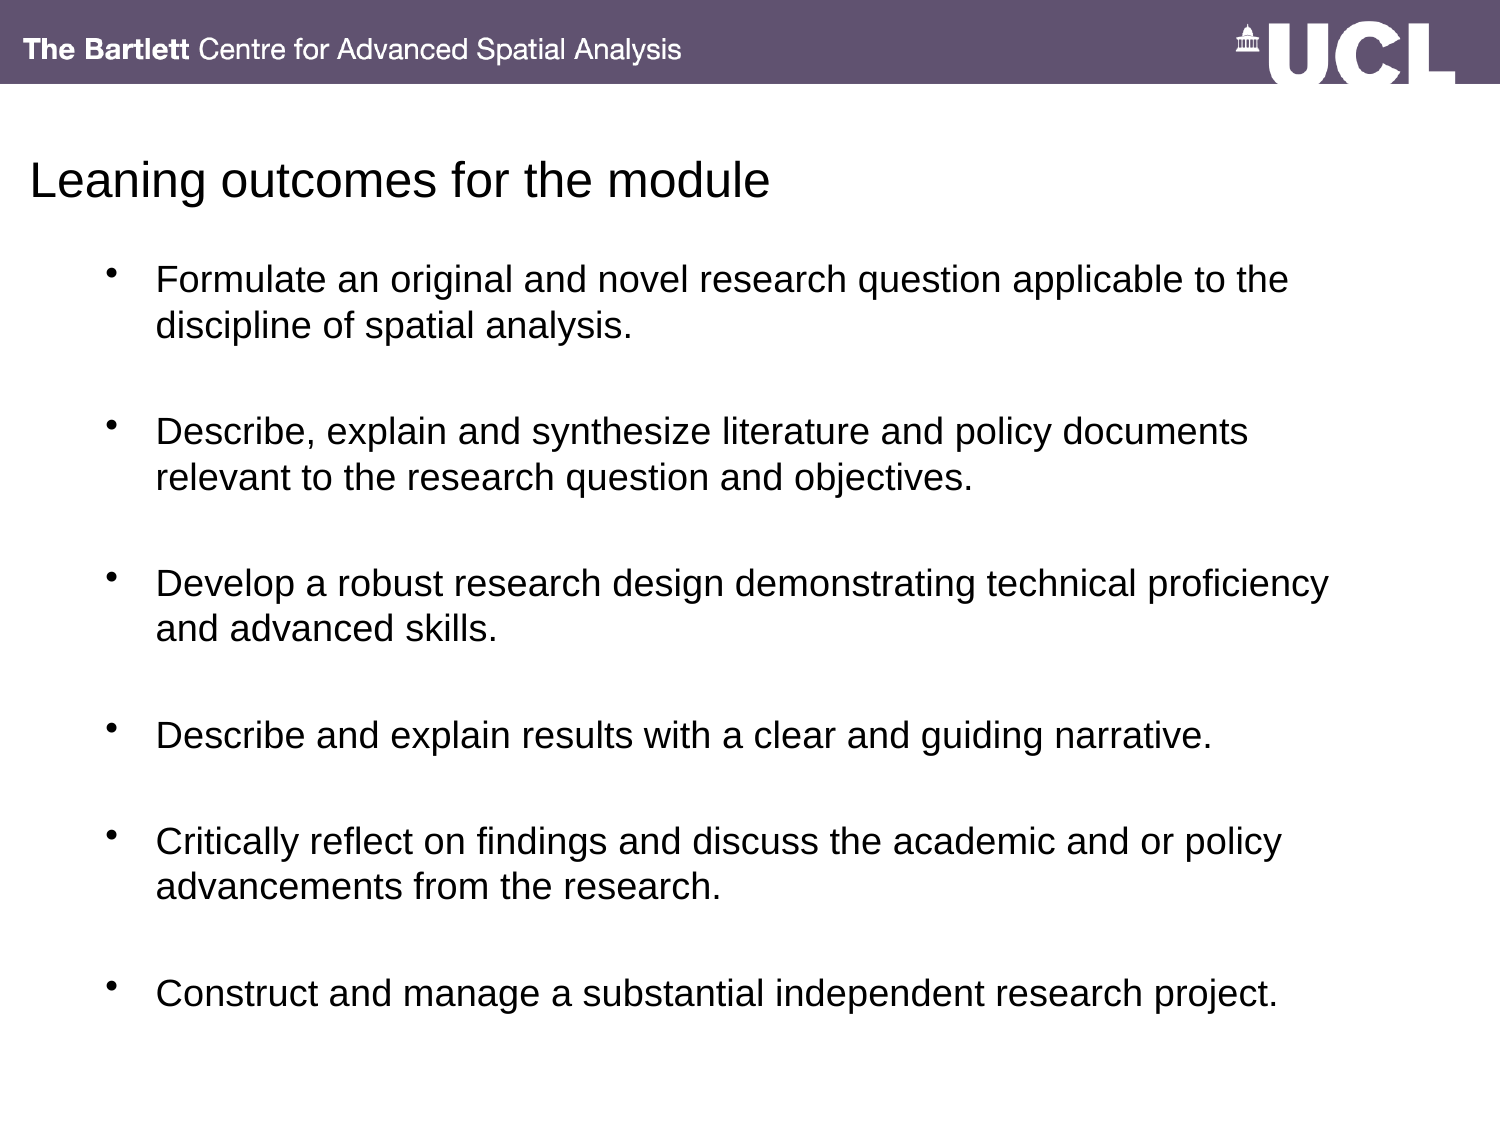

# Leaning outcomes for the module
Formulate an original and novel research question applicable to the discipline of spatial analysis.

Describe, explain and synthesize literature and policy documents relevant to the research question and objectives.

Develop a robust research design demonstrating technical proficiency and advanced skills.

Describe and explain results with a clear and guiding narrative.

Critically reflect on findings and discuss the academic and or policy advancements from the research.

Construct and manage a substantial independent research project.